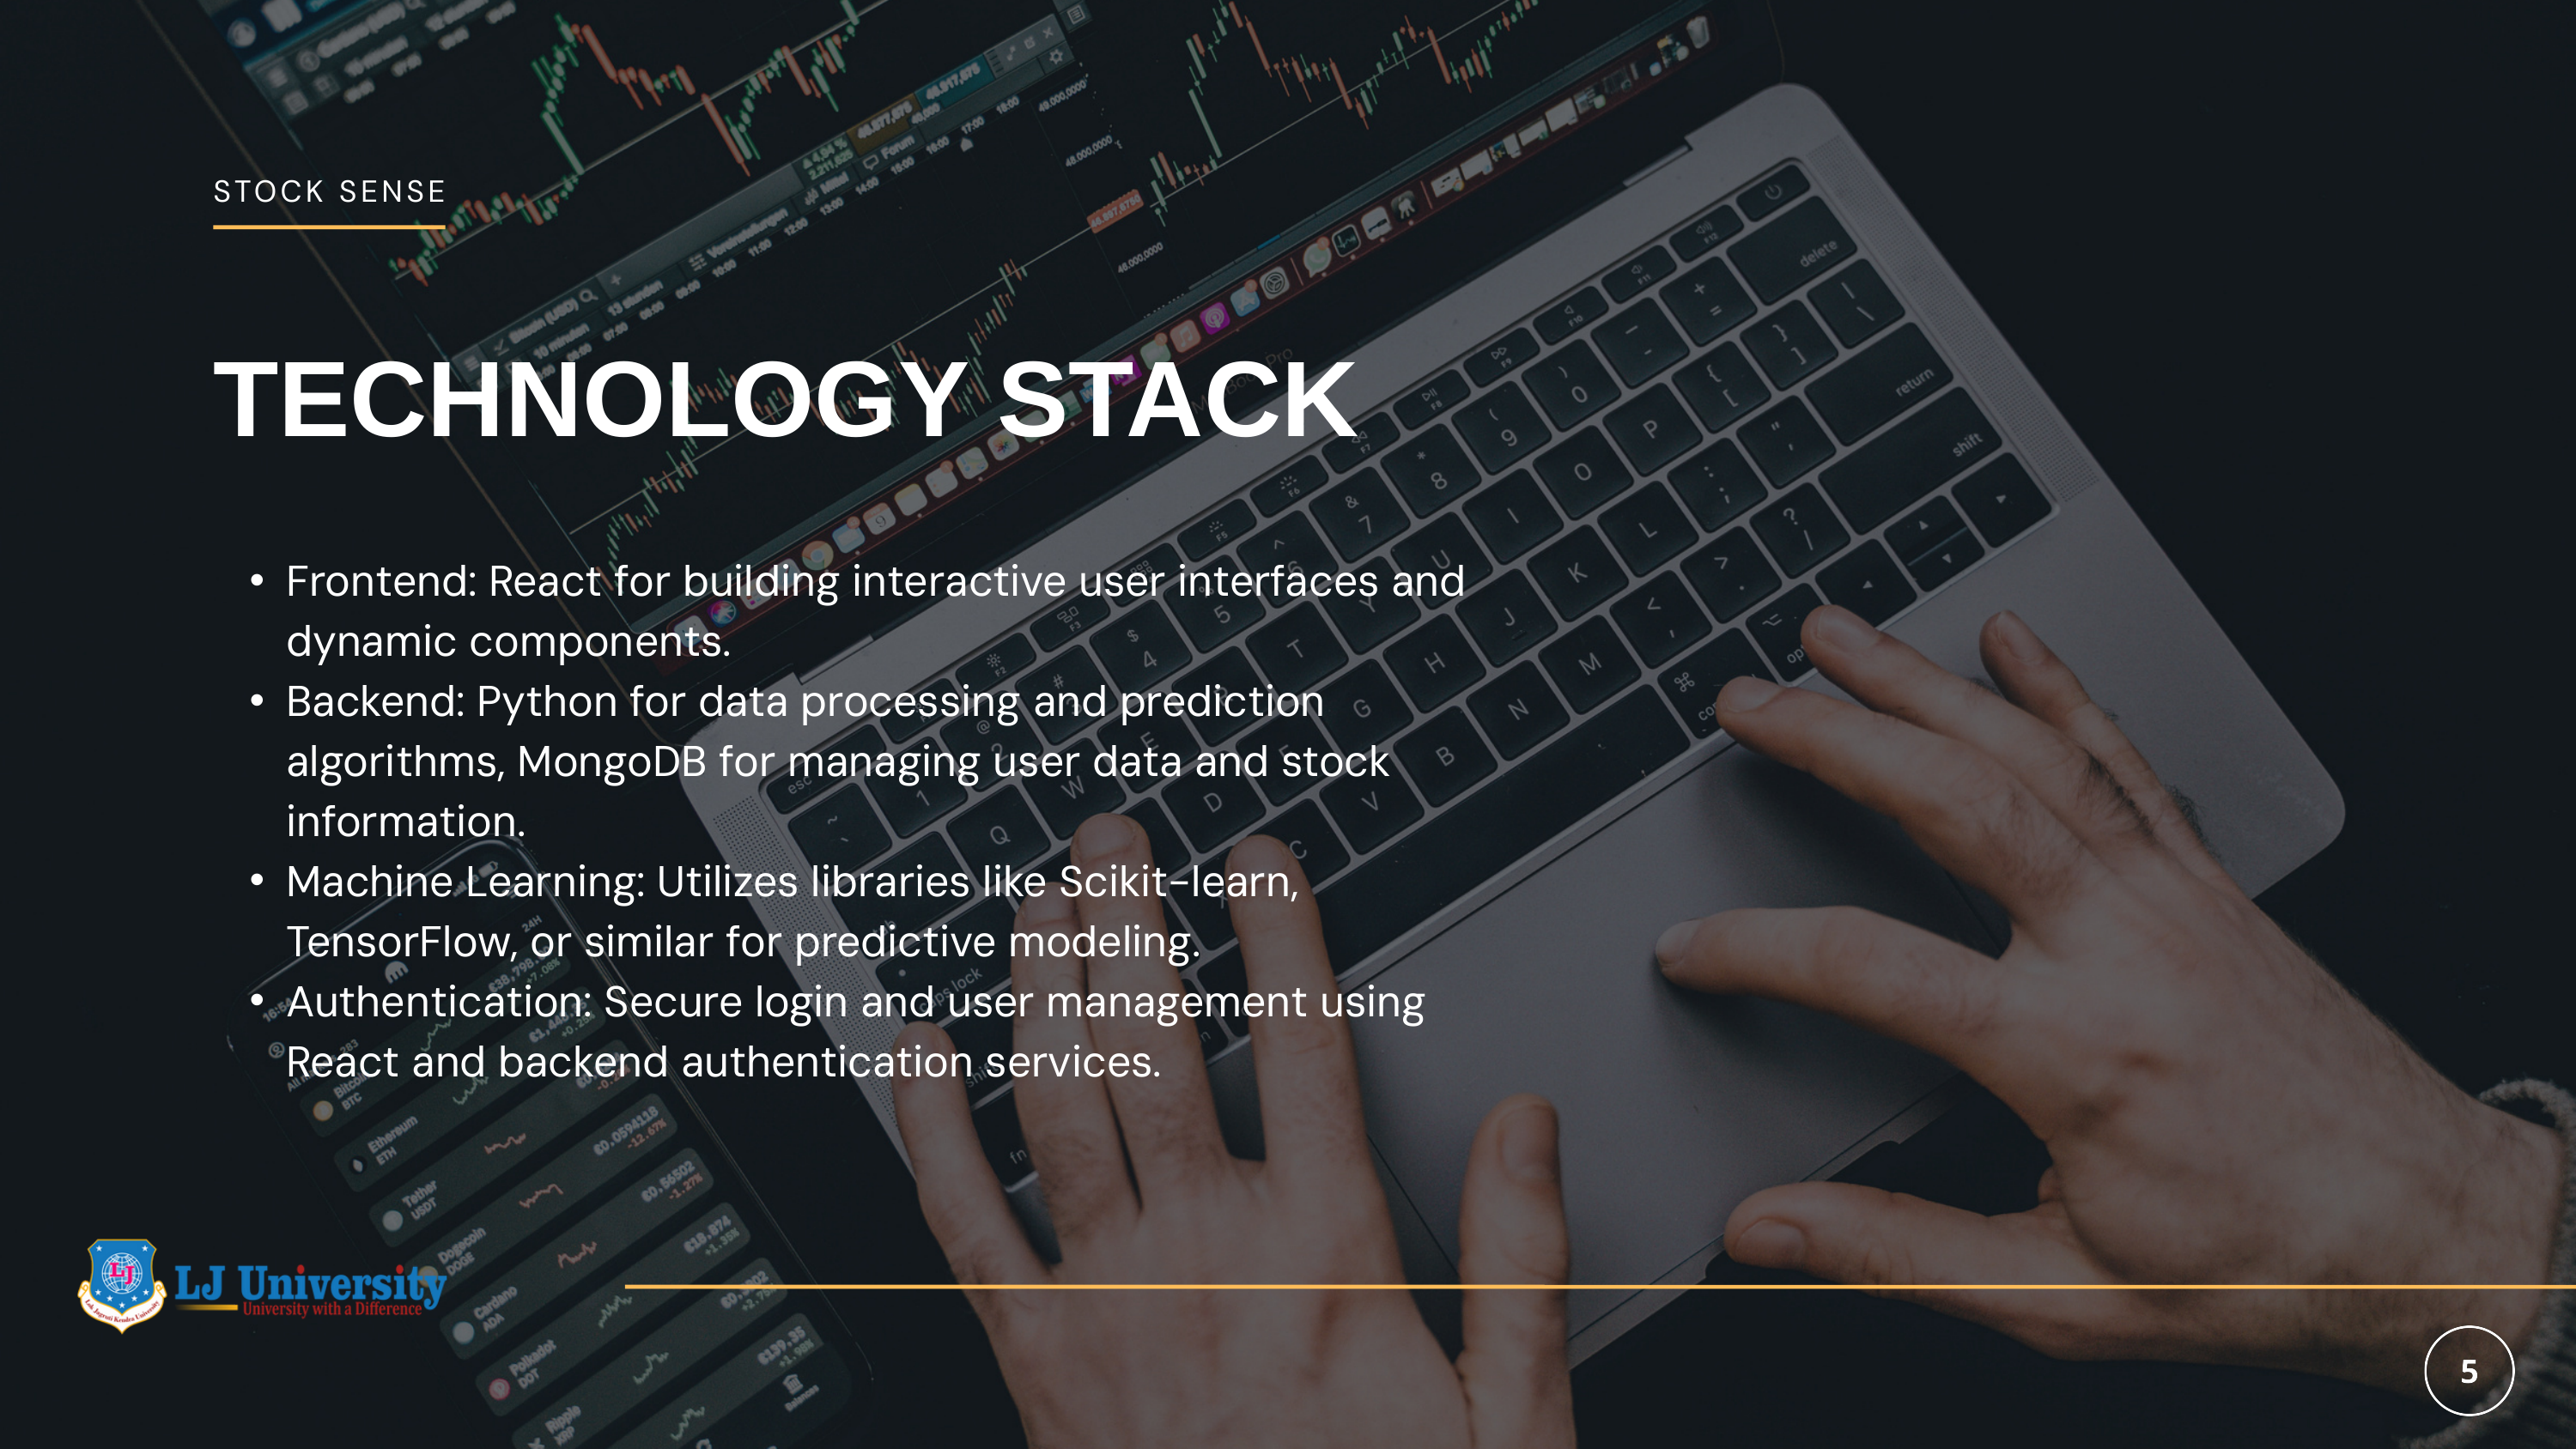

STOCK SENSE

TECHNOLOGY STACK
Frontend: React for building interactive user interfaces and dynamic components.
Backend: Python for data processing and prediction algorithms, MongoDB for managing user data and stock information.
Machine Learning: Utilizes libraries like Scikit-learn, TensorFlow, or similar for predictive modeling.
Authentication: Secure login and user management using React and backend authentication services.